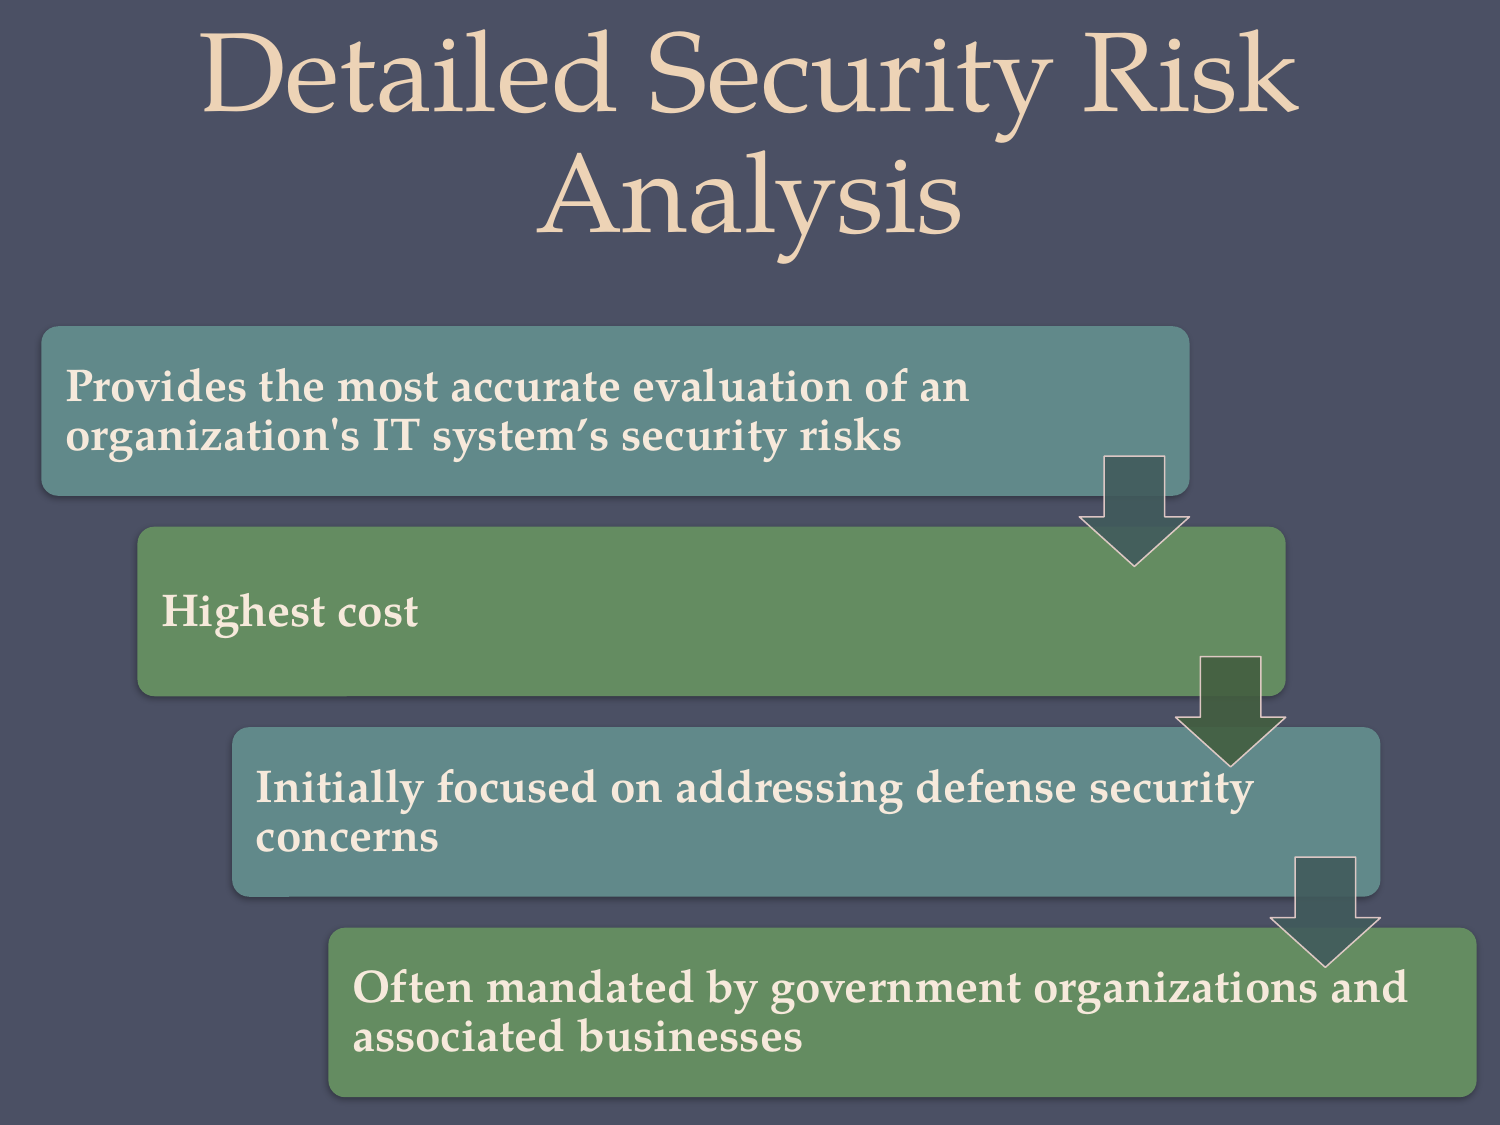

# Detailed Security Risk Analysis

Provides the most accurate evaluation of an organization's IT system’s security risks
Highest cost
Initially focused on addressing defense security concerns
Often mandated by government organizations and associated businesses